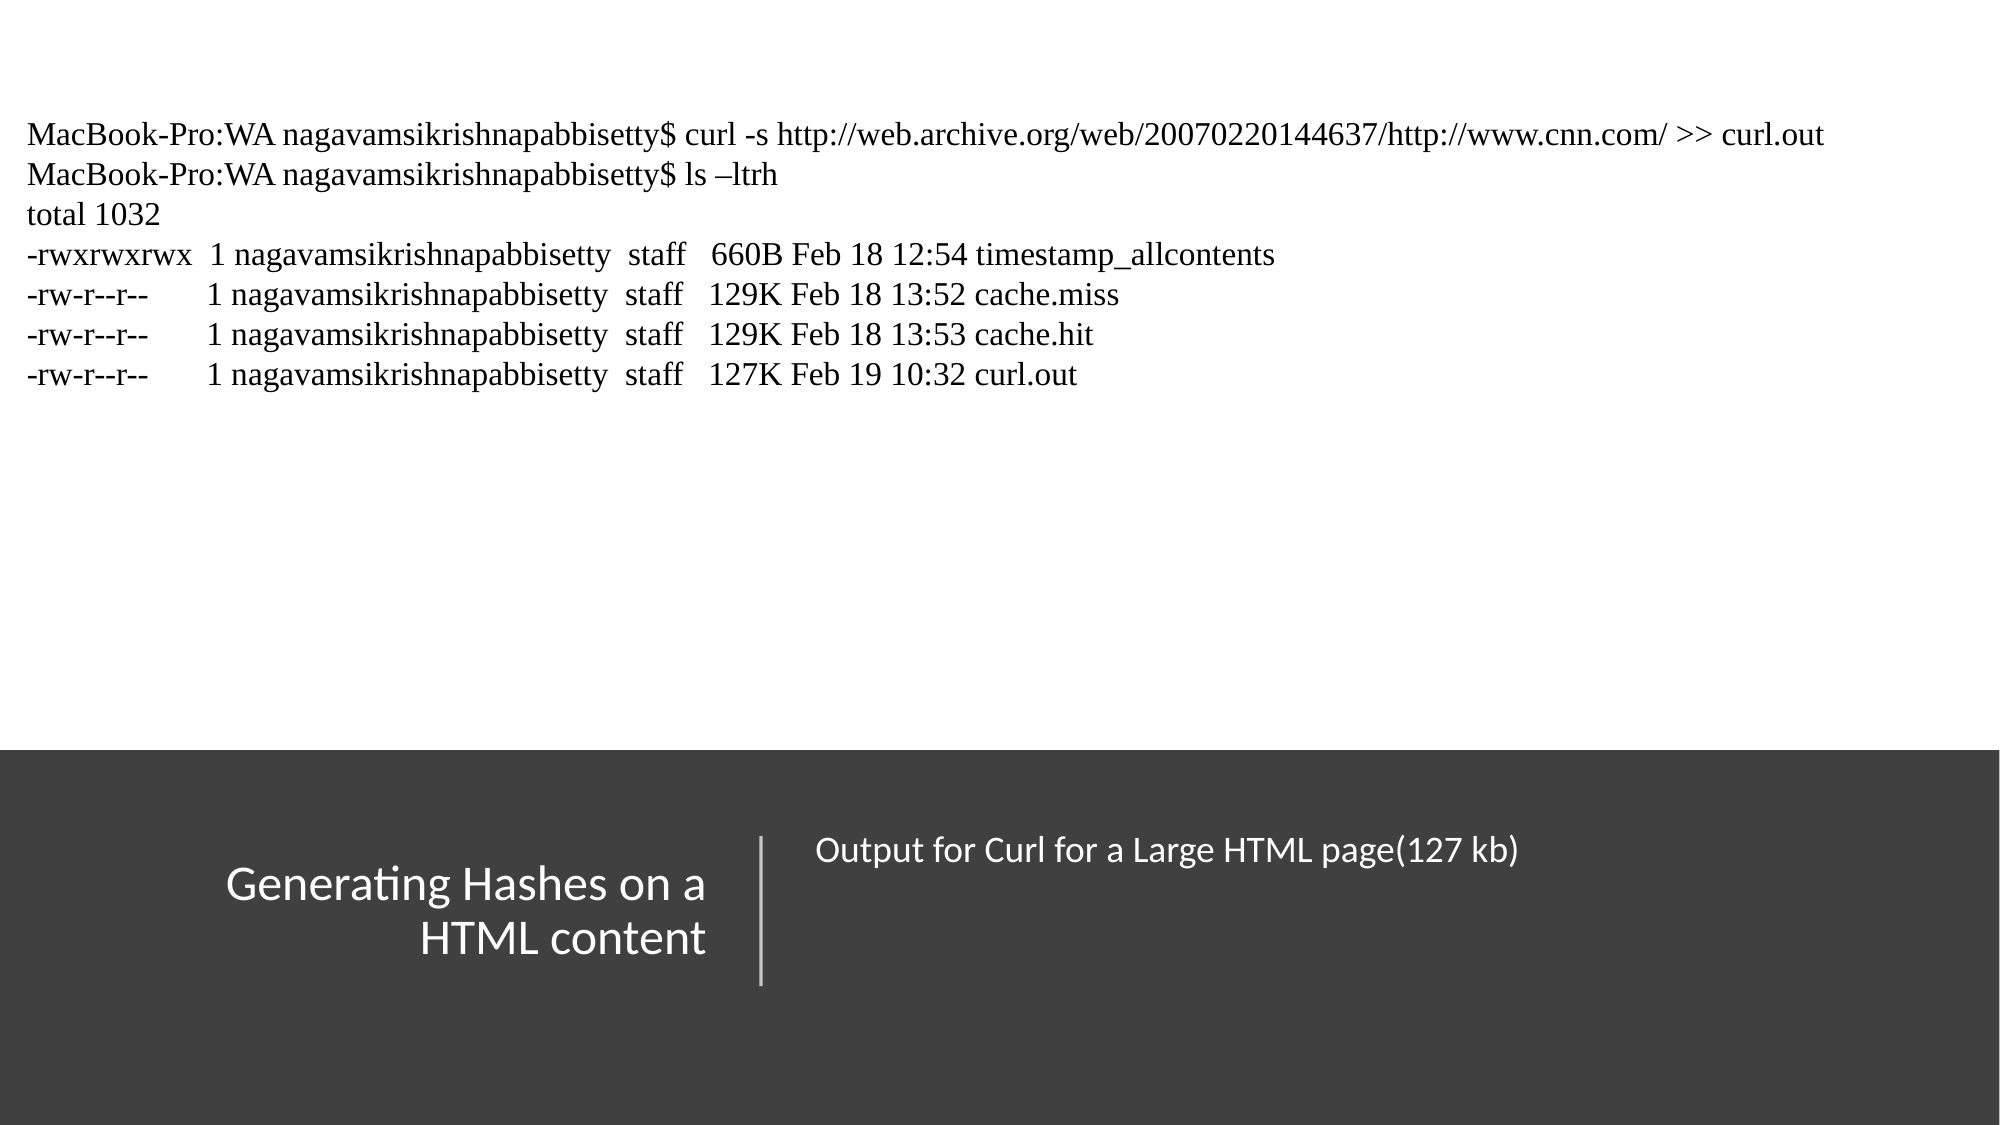

MacBook-Pro:WA nagavamsikrishnapabbisetty$ curl -s http://web.archive.org/web/20070220144637/http://www.cnn.com/ >> curl.out
MacBook-Pro:WA nagavamsikrishnapabbisetty$ ls –ltrh
total 1032
-rwxrwxrwx  1 nagavamsikrishnapabbisetty  staff   660B Feb 18 12:54 timestamp_allcontents
-rw-r--r--       1 nagavamsikrishnapabbisetty  staff   129K Feb 18 13:52 cache.miss
-rw-r--r--       1 nagavamsikrishnapabbisetty  staff   129K Feb 18 13:53 cache.hit
-rw-r--r--       1 nagavamsikrishnapabbisetty  staff   127K Feb 19 10:32 curl.out

Output for Curl for a Large HTML page(127 kb)

# Generating Hashes on a HTML content